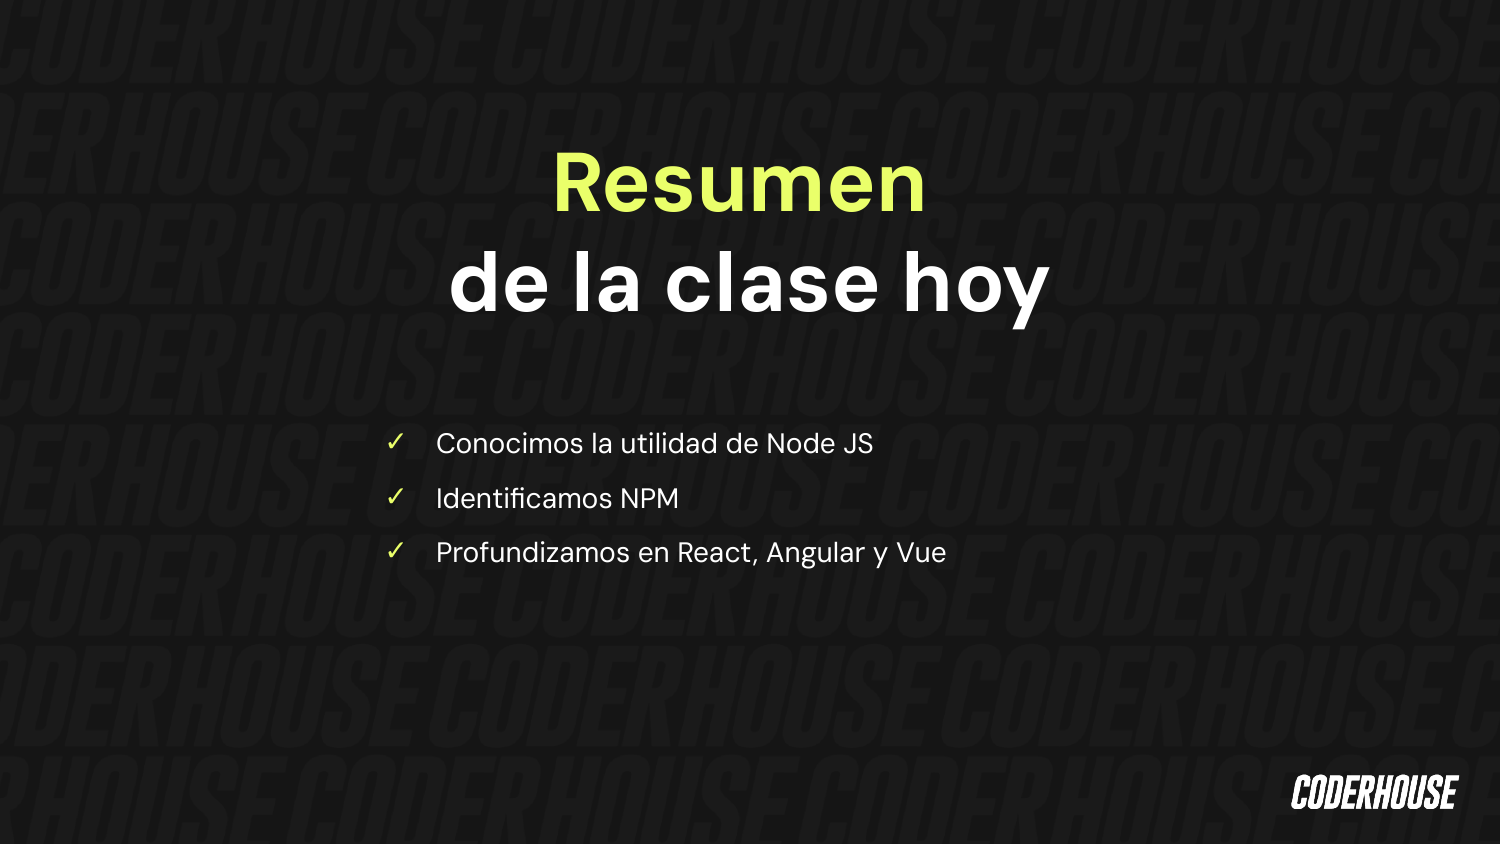

Resumen
de la clase hoy
Conocimos la utilidad de Node JS
Identificamos NPM
Profundizamos en React, Angular y Vue